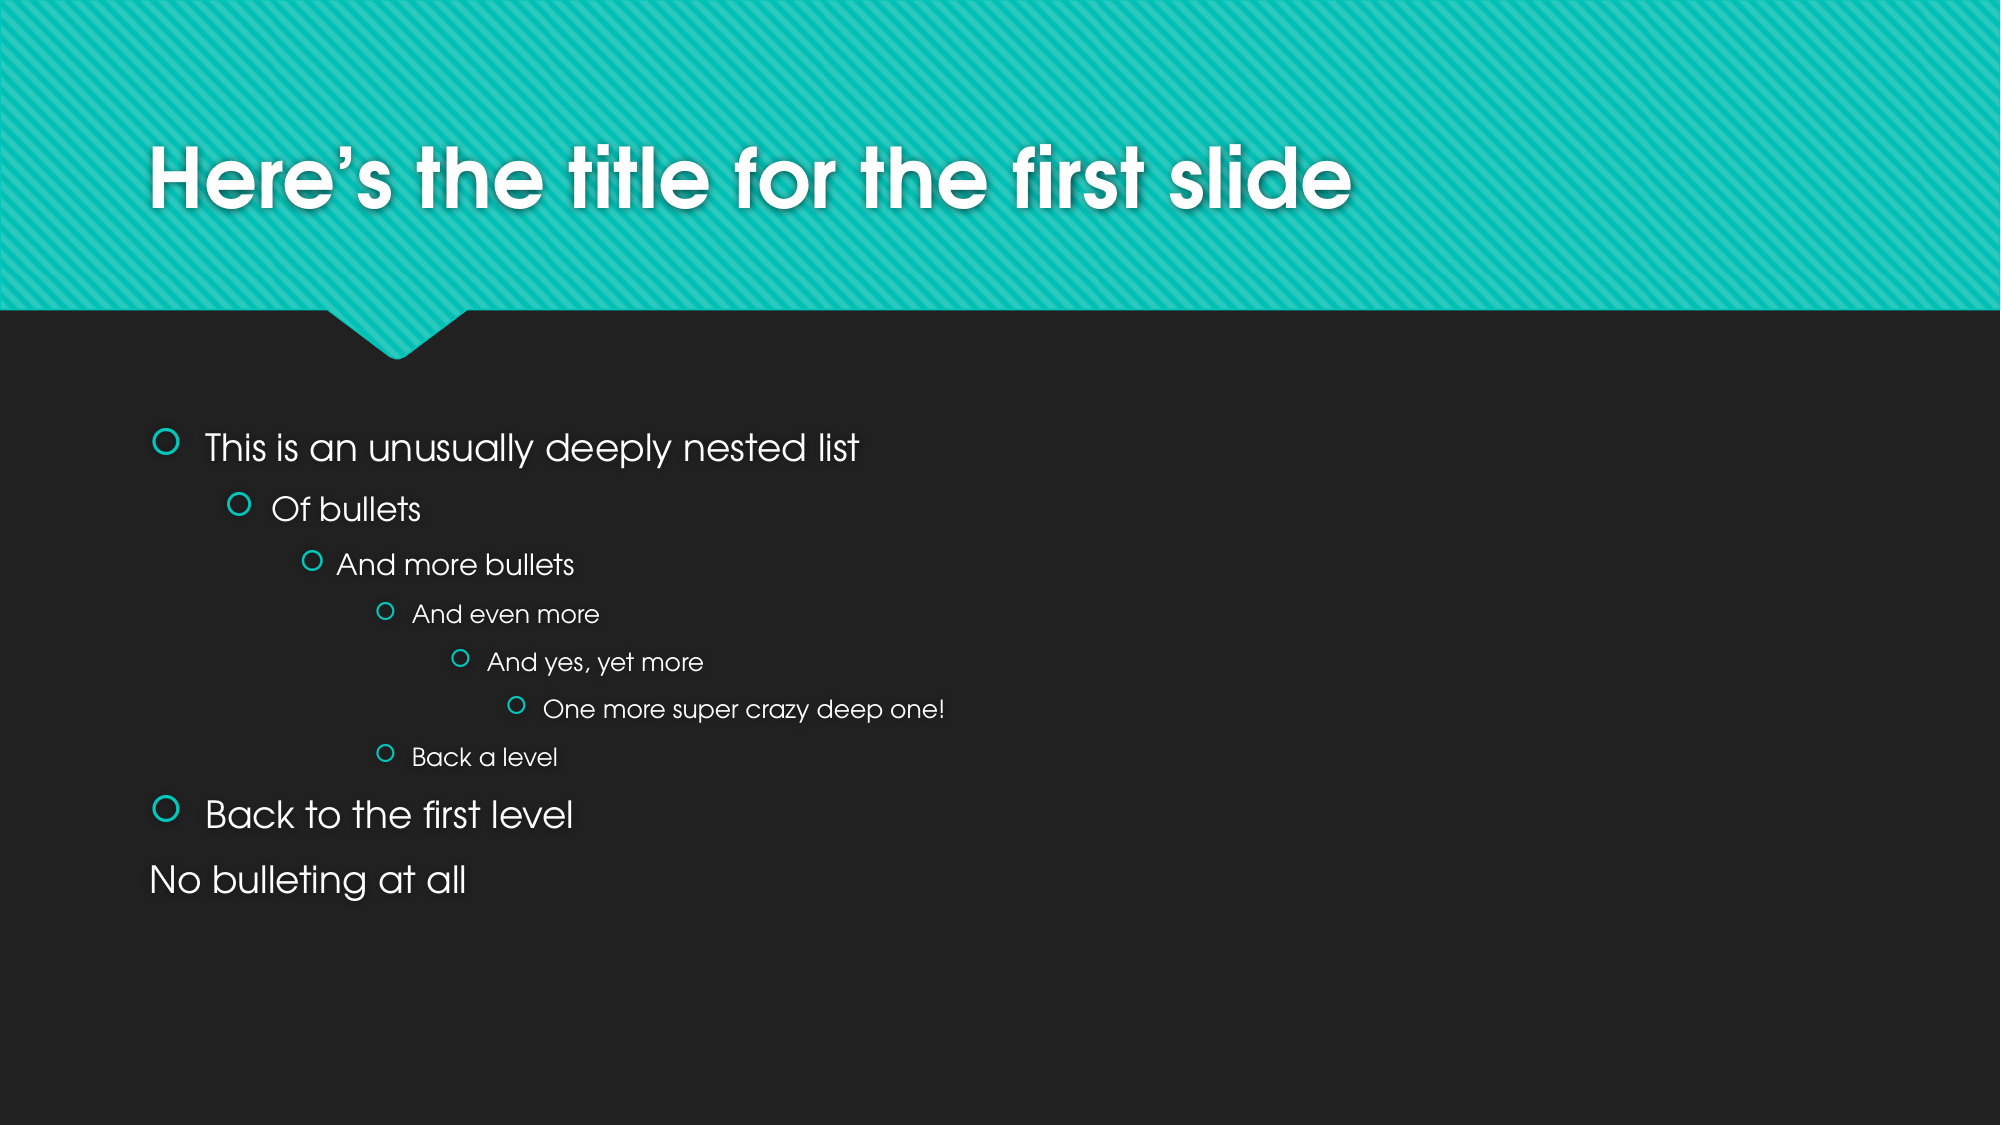

# Here’s the title for the first slide
This is an unusually deeply nested list
Of bullets
And more bullets
And even more
And yes, yet more
One more super crazy deep one!
Back a level
Back to the first level
No bulleting at all